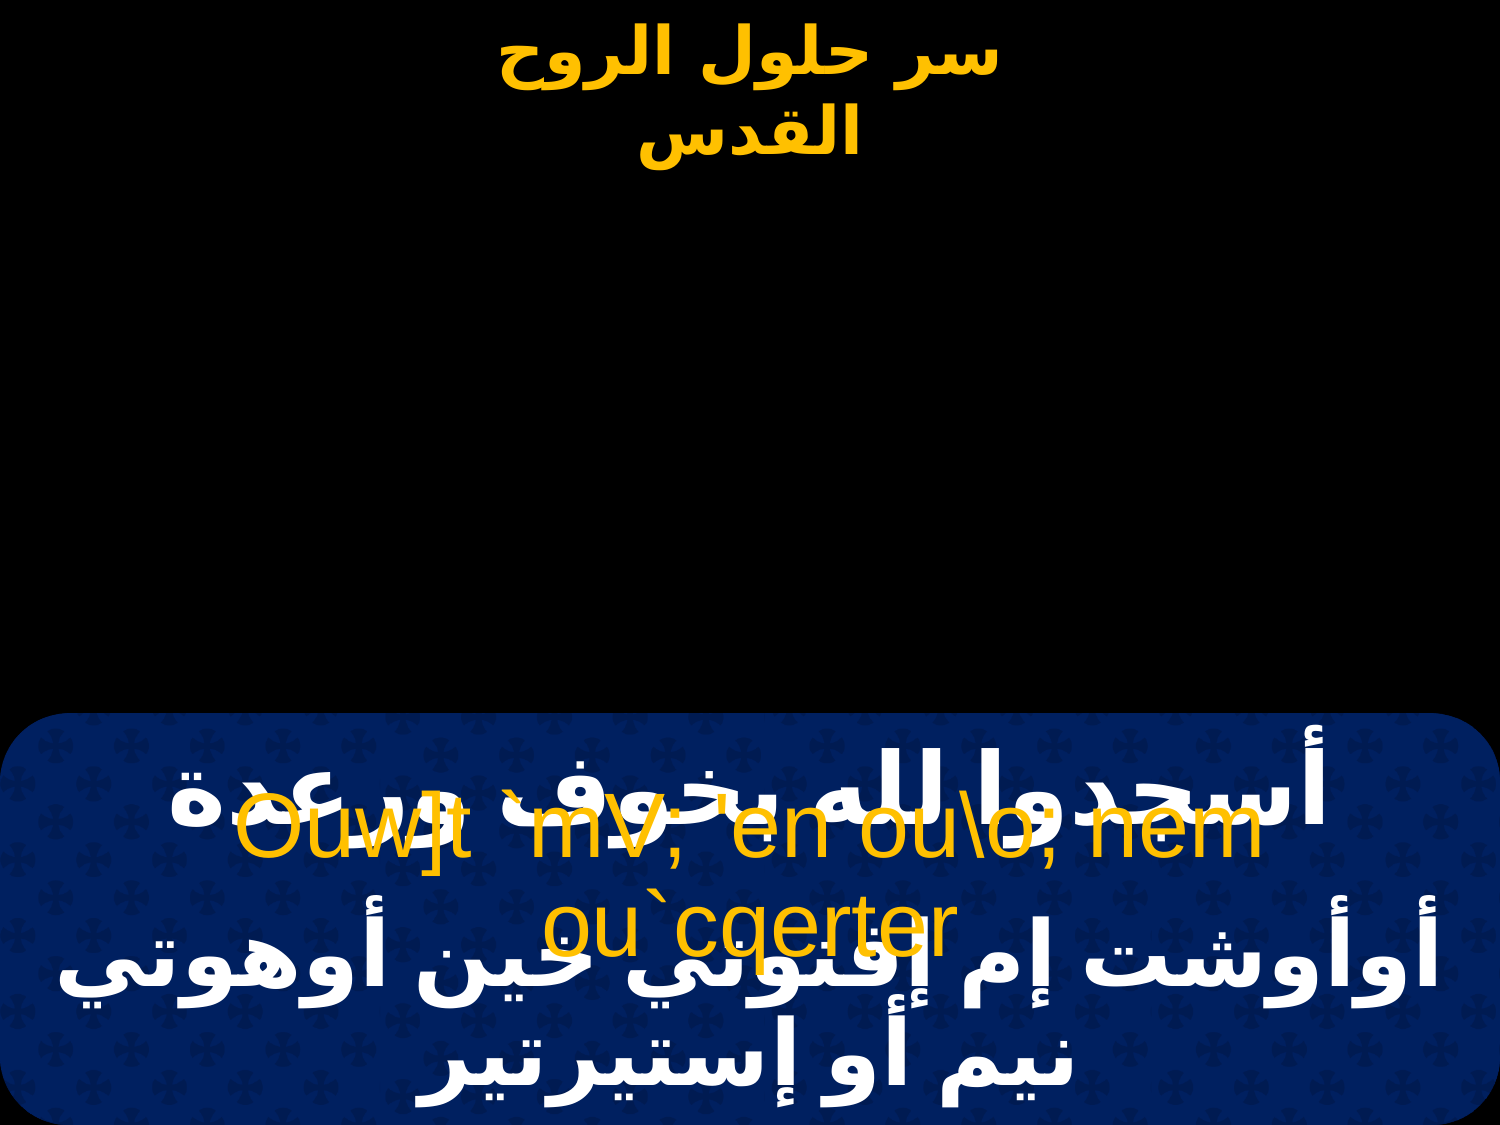

# أسجدوا لله بخوف ورعدة
Ouw]t `mV; 'en ou\o; nem ou`cqerter
أوأوشت إم إفنوتي خين أوهوتي نيم أو إستيرتير